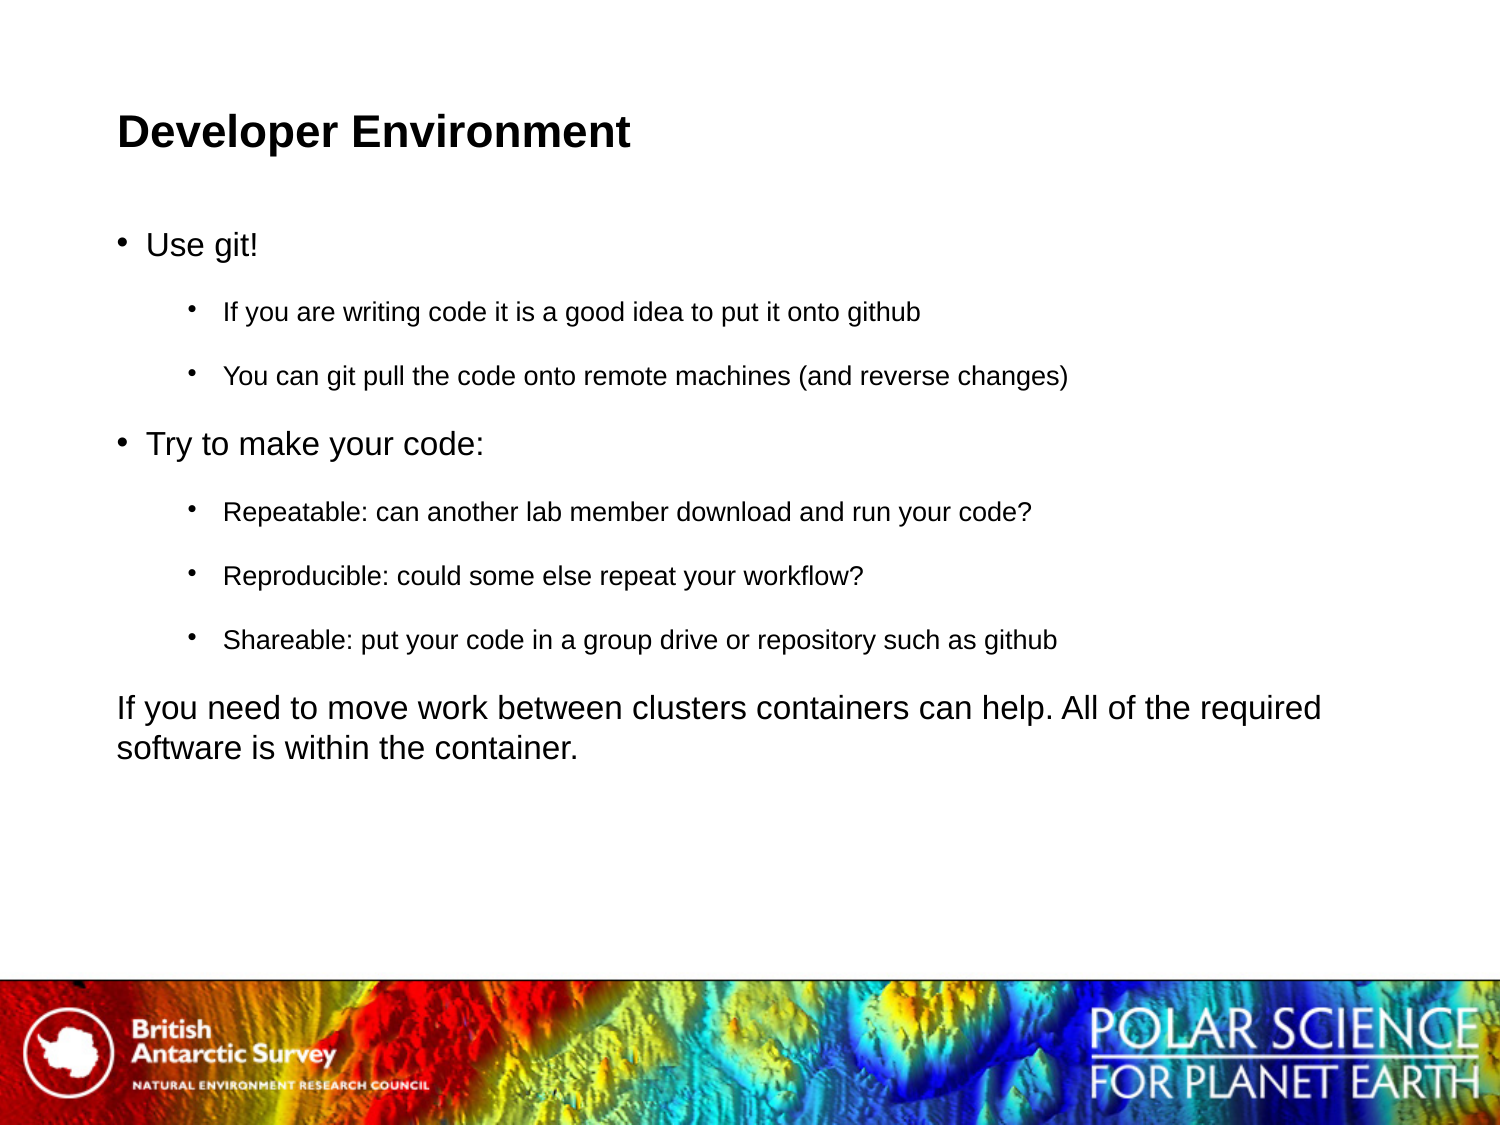

# Developer Environment
Use git!
If you are writing code it is a good idea to put it onto github
You can git pull the code onto remote machines (and reverse changes)
Try to make your code:
Repeatable: can another lab member download and run your code?
Reproducible: could some else repeat your workflow?
Shareable: put your code in a group drive or repository such as github
If you need to move work between clusters containers can help. All of the required software is within the container.